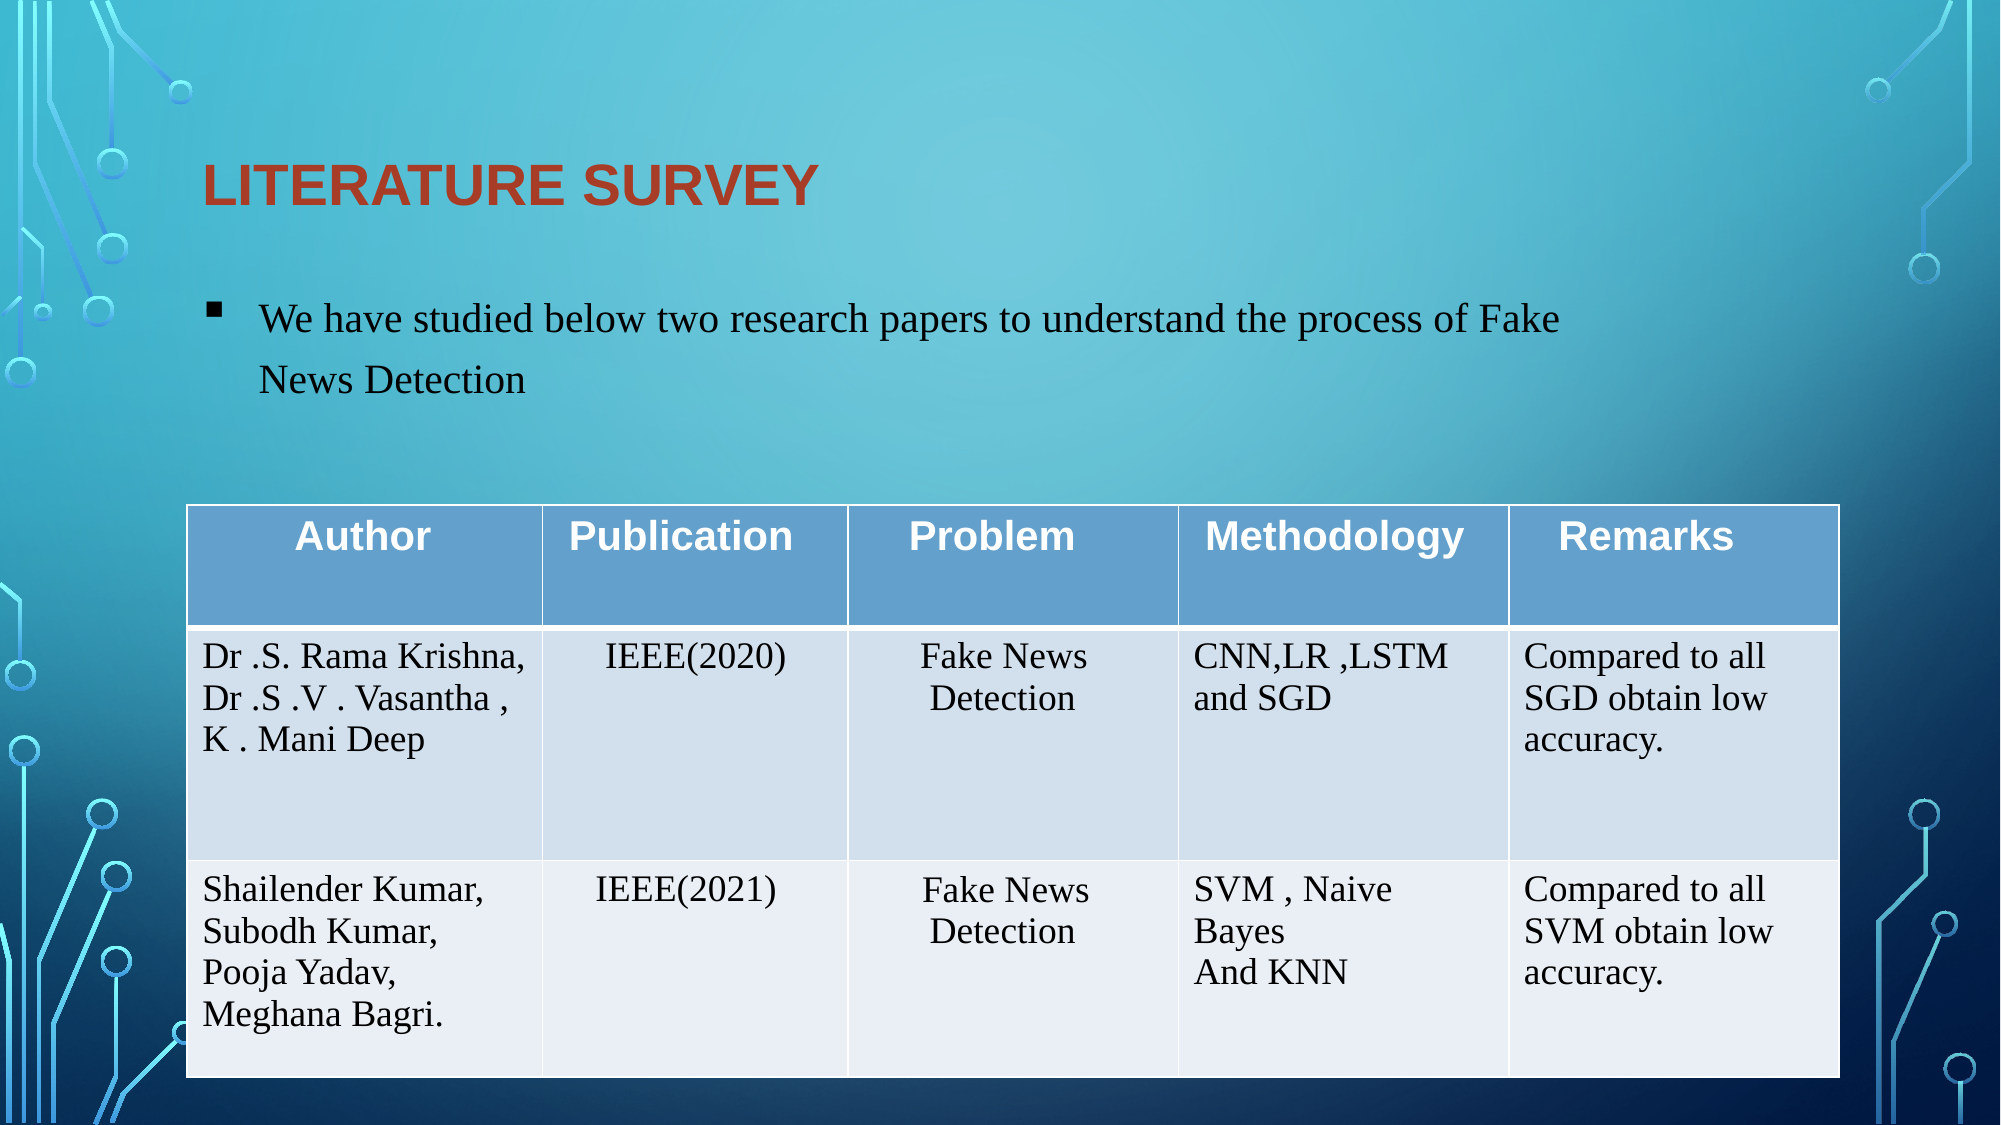

# Literature survey
We have studied below two research papers to understand the process of Fake News Detection

| Author | Publication | Problem | Methodology | Remarks |
| --- | --- | --- | --- | --- |
| Dr .S. Rama Krishna, Dr .S .V . Vasantha , K . Mani Deep | IEEE(2020) | Fake News Detection | CNN,LR ,LSTM and SGD | Compared to all SGD obtain low accuracy. |
| Shailender Kumar, Subodh Kumar, Pooja Yadav, Meghana Bagri. | IEEE(2021) | Fake News Detection | SVM , Naive Bayes And KNN | Compared to all SVM obtain low accuracy. |